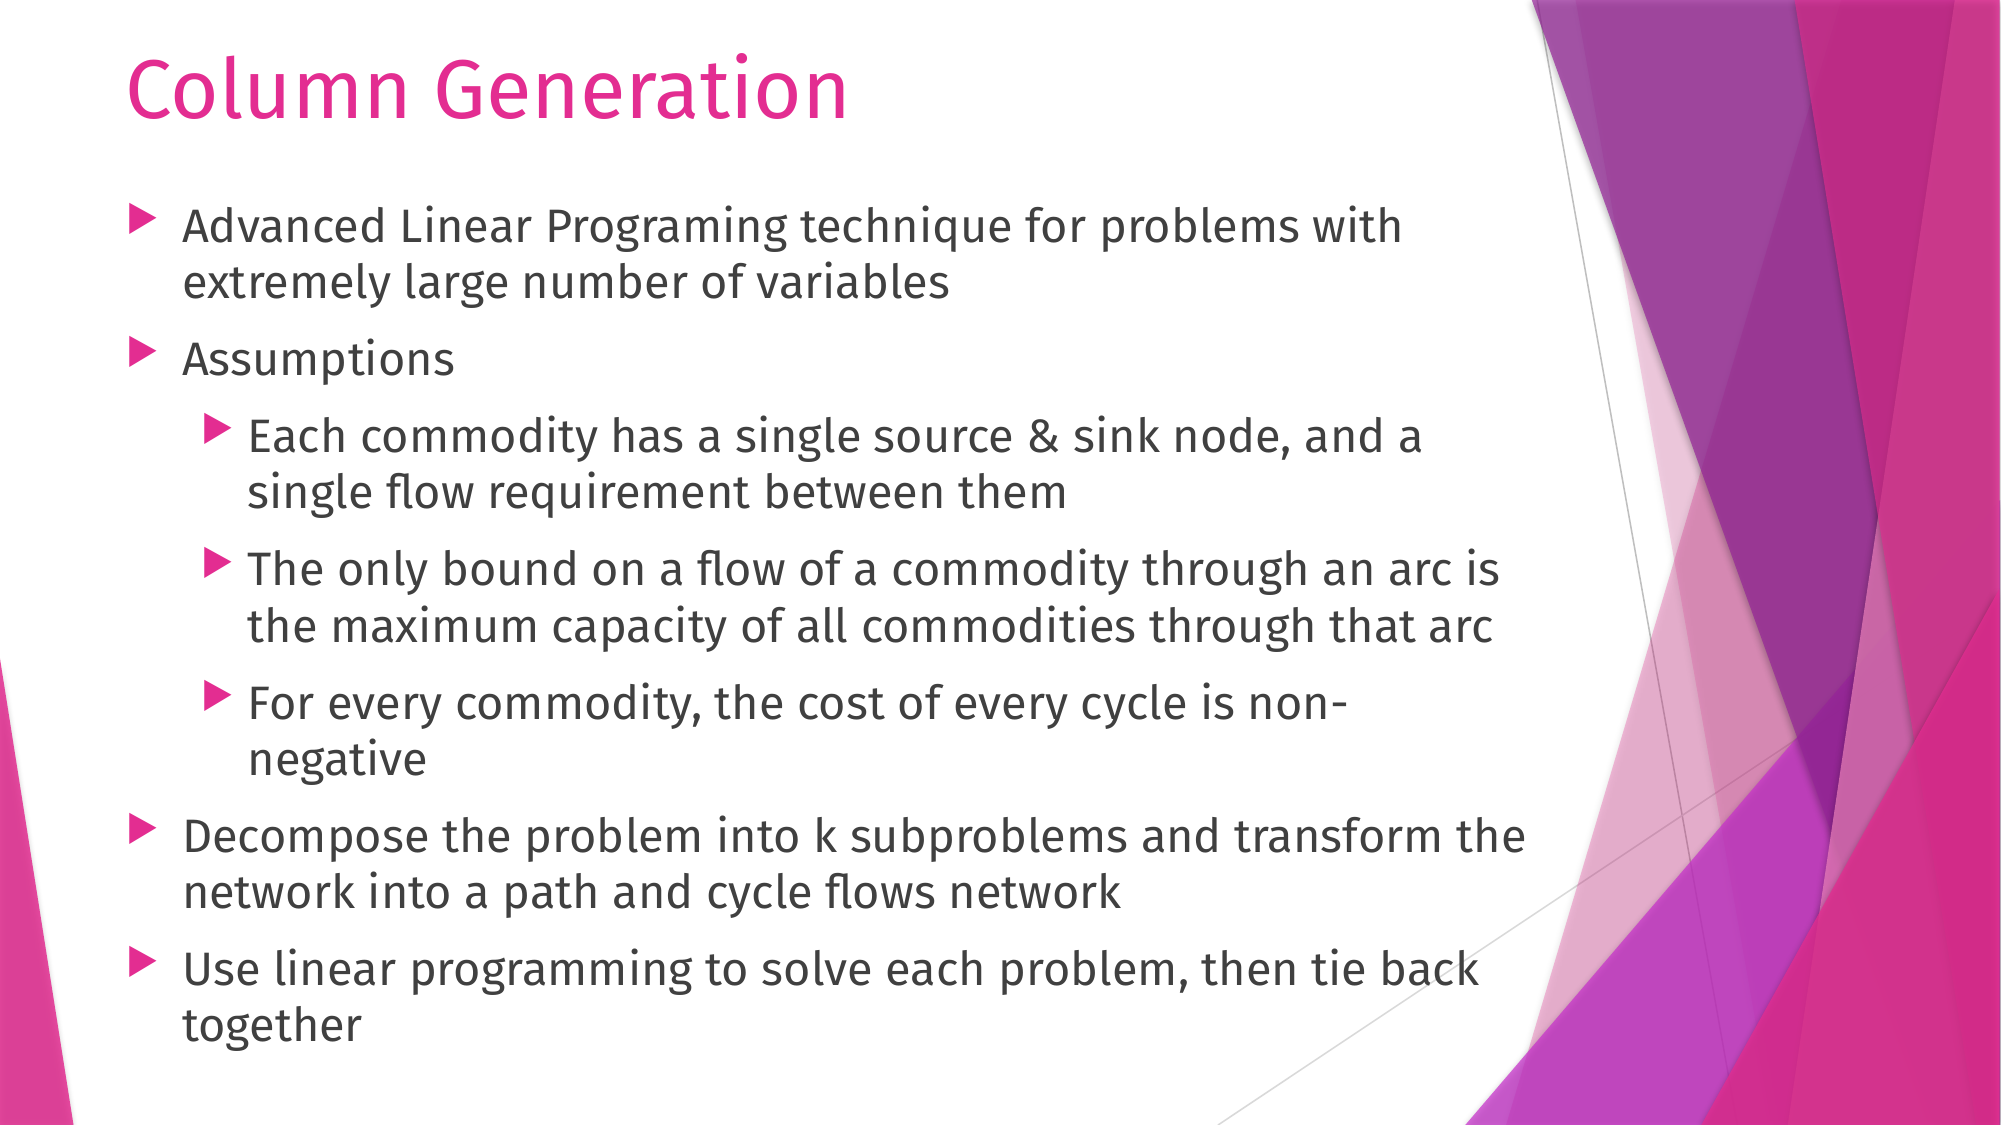

Column Generation
Advanced Linear Programing technique for problems with extremely large number of variables
Assumptions
Each commodity has a single source & sink node, and a single flow requirement between them
The only bound on a flow of a commodity through an arc is the maximum capacity of all commodities through that arc
For every commodity, the cost of every cycle is non-negative
Decompose the problem into k subproblems and transform the network into a path and cycle flows network
Use linear programming to solve each problem, then tie back together